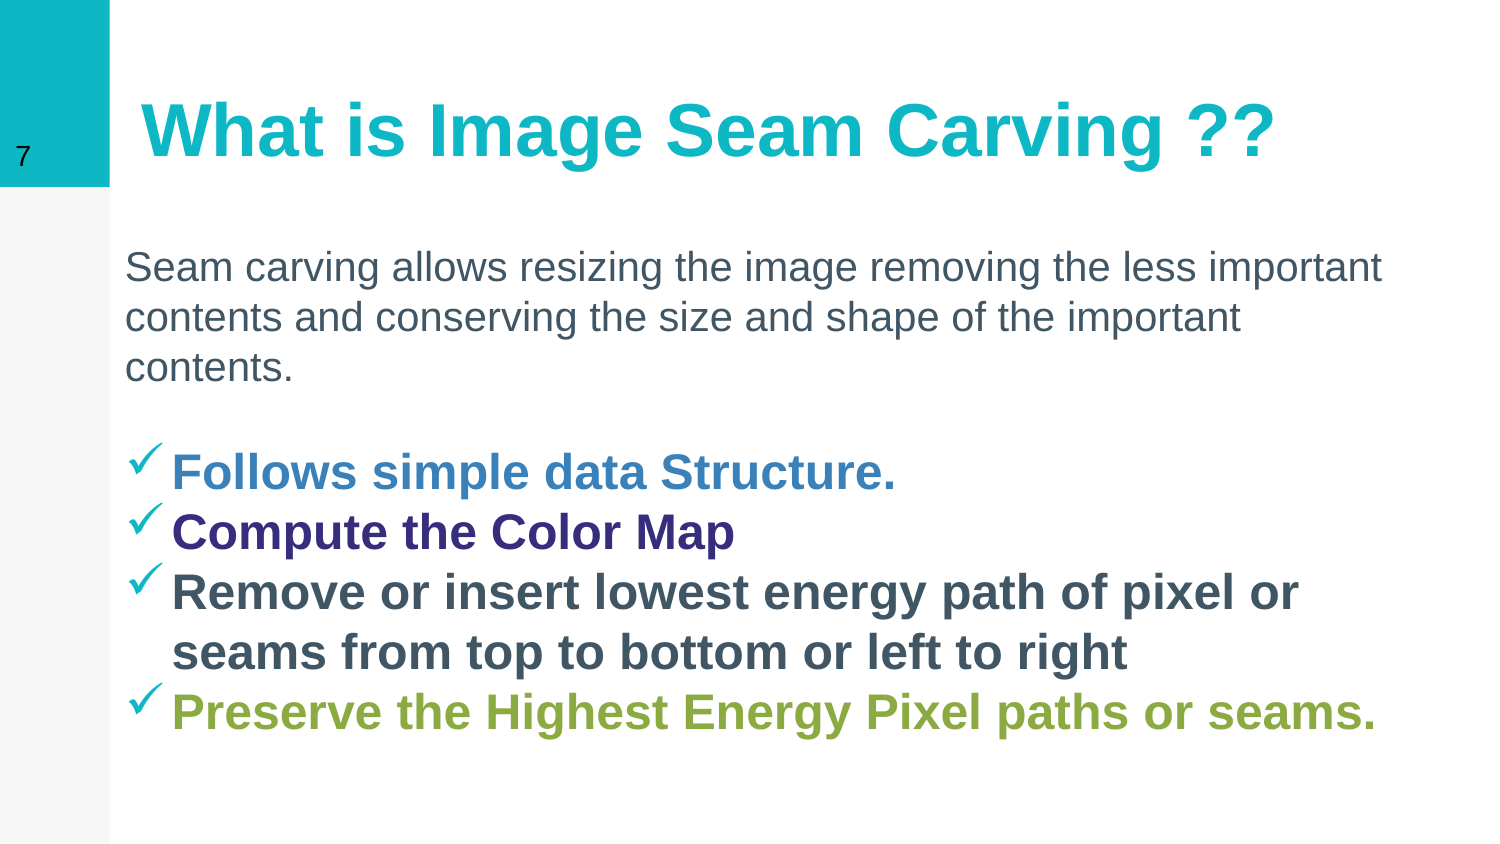

7
What is Image Seam Carving ??
Seam carving allows resizing the image removing the less important contents and conserving the size and shape of the important contents.

Follows simple data Structure.
Compute the Color Map
Remove or insert lowest energy path of pixel or seams from top to bottom or left to right
Preserve the Highest Energy Pixel paths or seams.